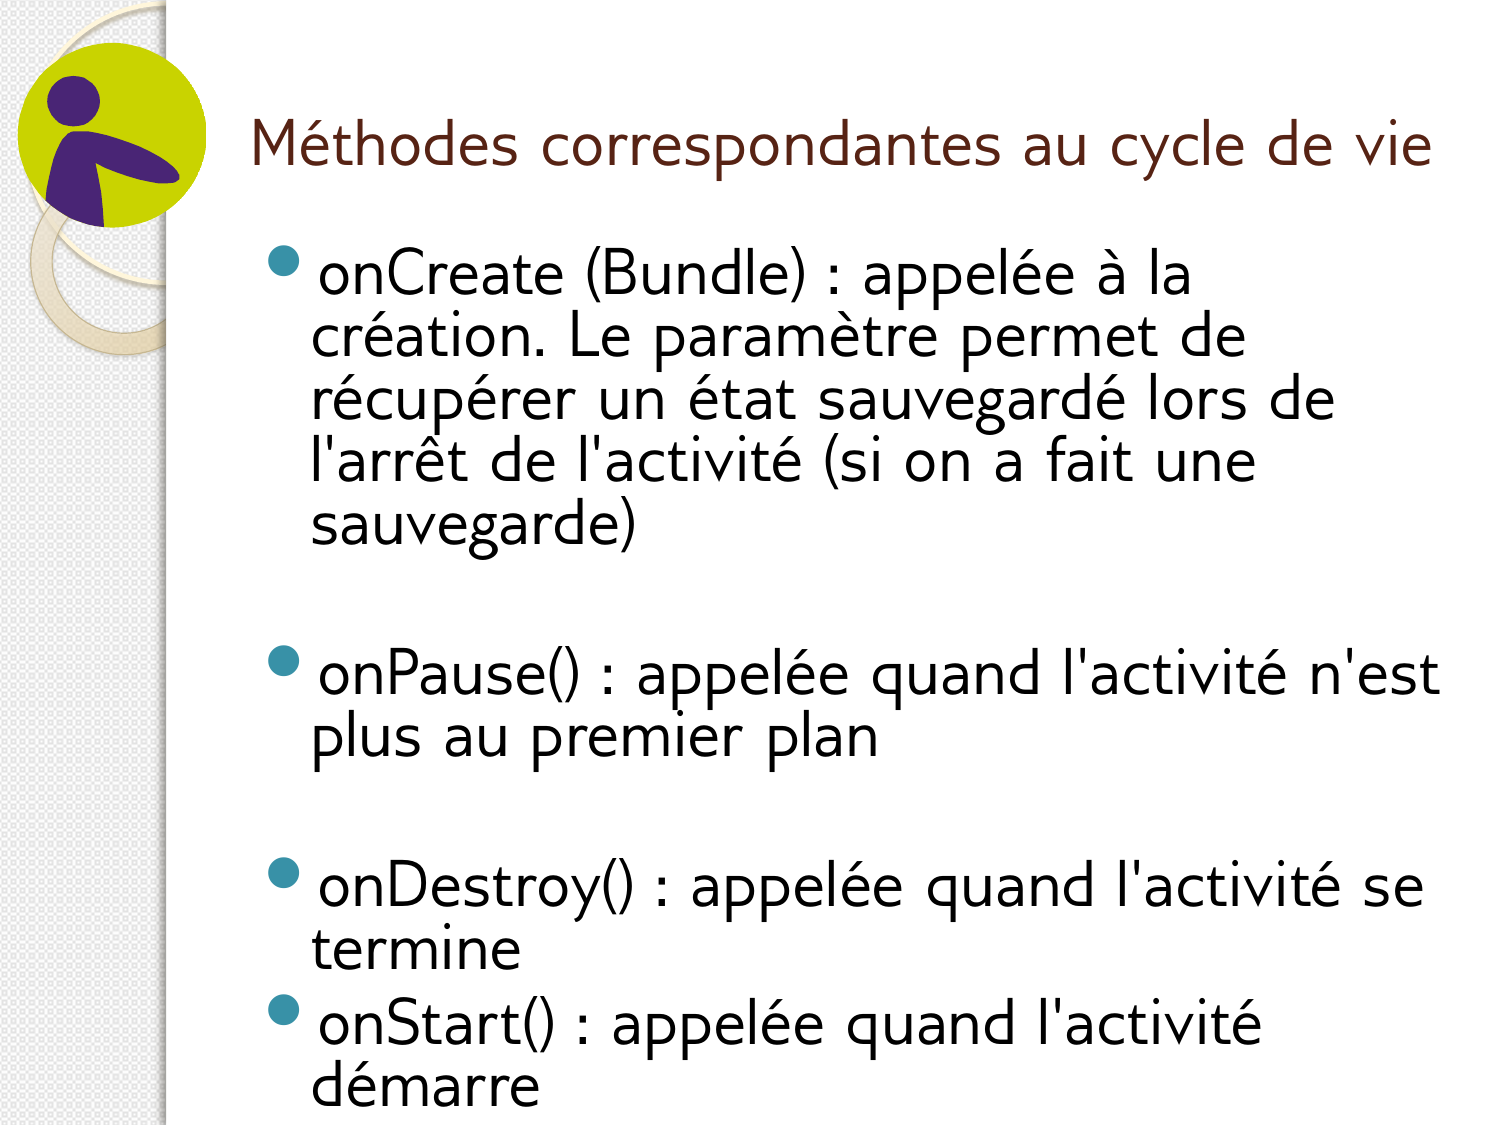

# Méthodes correspondantes au cycle de vie
onCreate (Bundle) : appelée à la création. Le paramètre permet de récupérer un état sauvegardé lors de l'arrêt de l'activité (si on a fait une sauvegarde)

onPause() : appelée quand l'activité n'est plus au premier plan

onDestroy() : appelée quand l'activité se termine
onStart() : appelée quand l'activité démarre